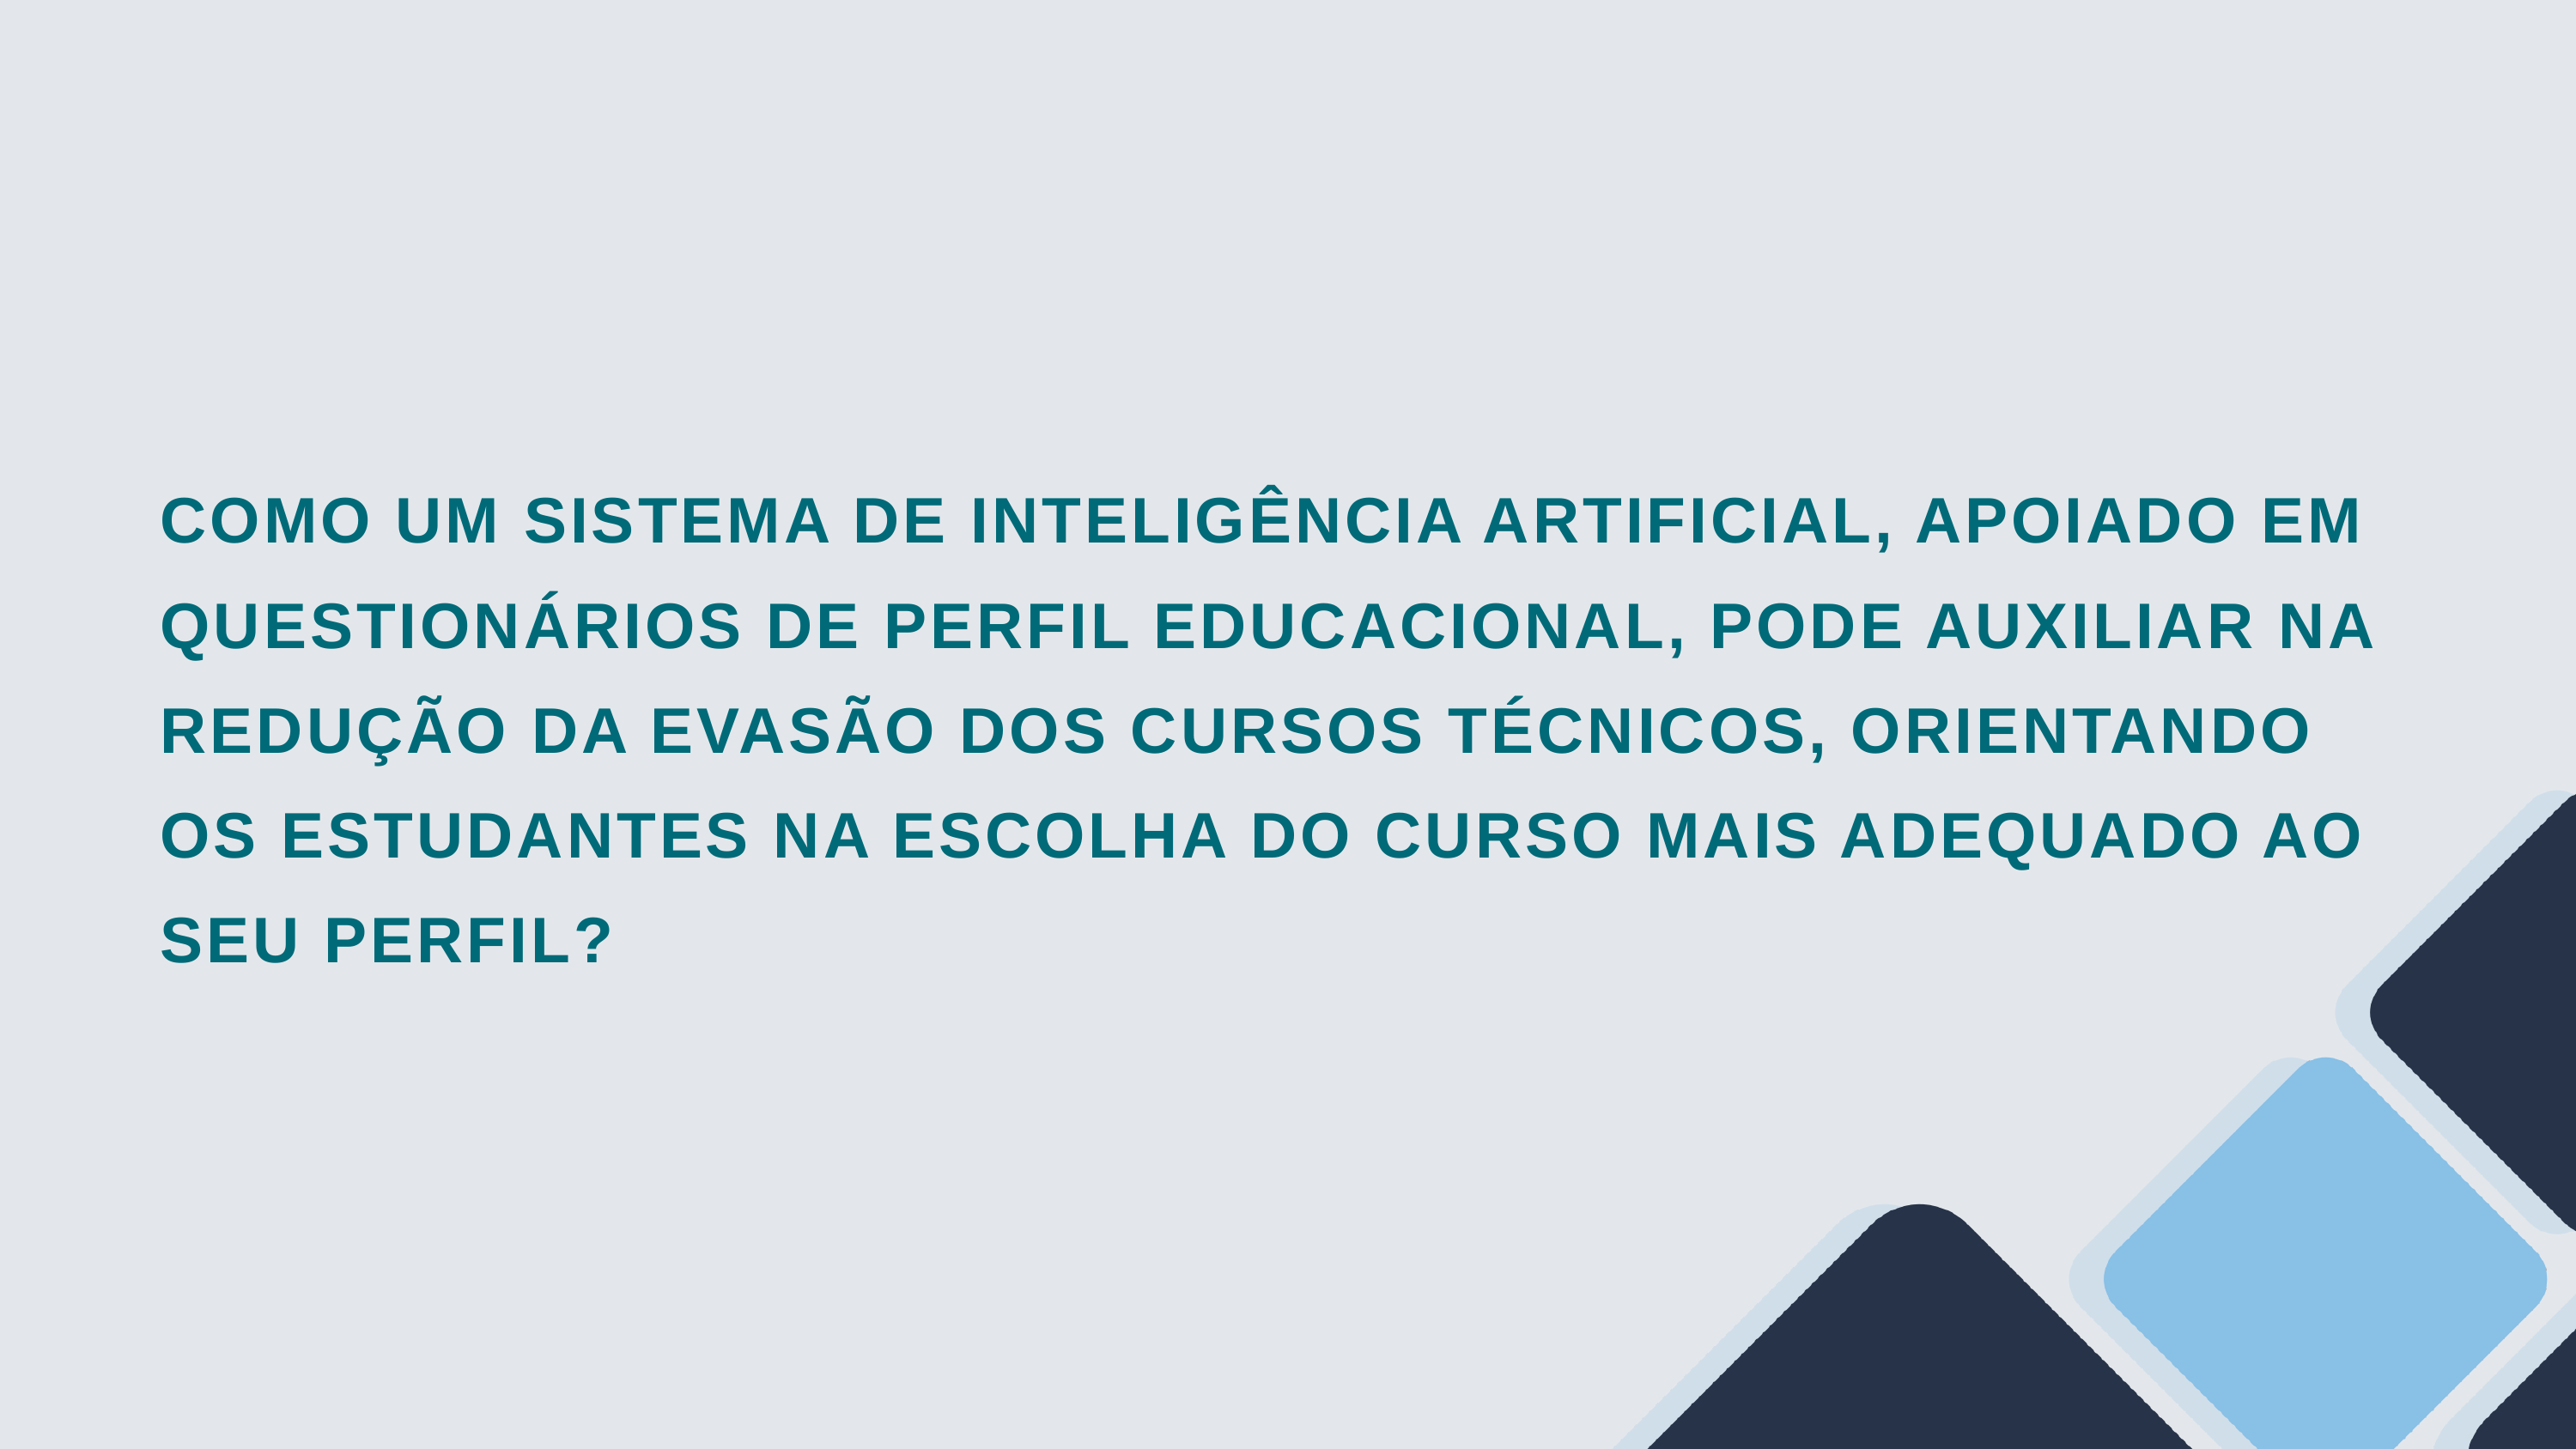

COMO UM SISTEMA DE INTELIGÊNCIA ARTIFICIAL, APOIADO EM QUESTIONÁRIOS DE PERFIL EDUCACIONAL, PODE AUXILIAR NA REDUÇÃO DA EVASÃO DOS CURSOS TÉCNICOS, ORIENTANDO OS ESTUDANTES NA ESCOLHA DO CURSO MAIS ADEQUADO AO SEU PERFIL?